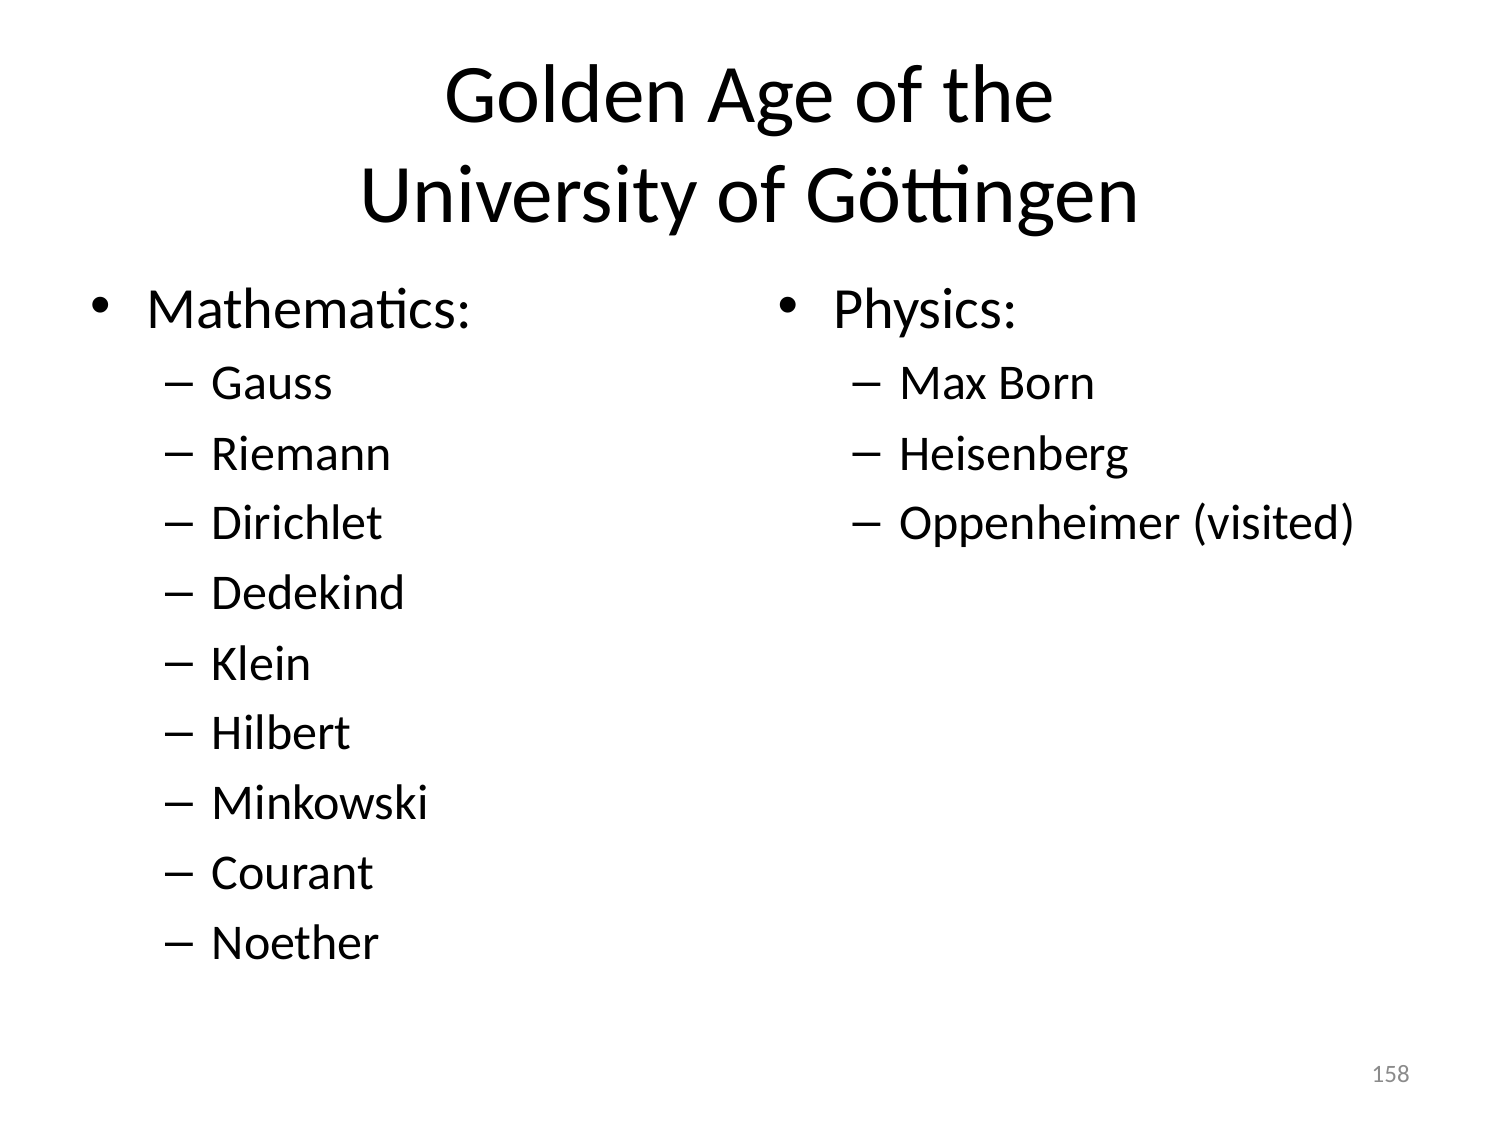

# Golden Age of the University of Göttingen
Mathematics:
Gauss
Riemann
Dirichlet
Dedekind
Klein
Hilbert
Minkowski
Courant
Noether

Physics:
Max Born
Heisenberg
Oppenheimer (visited)

158